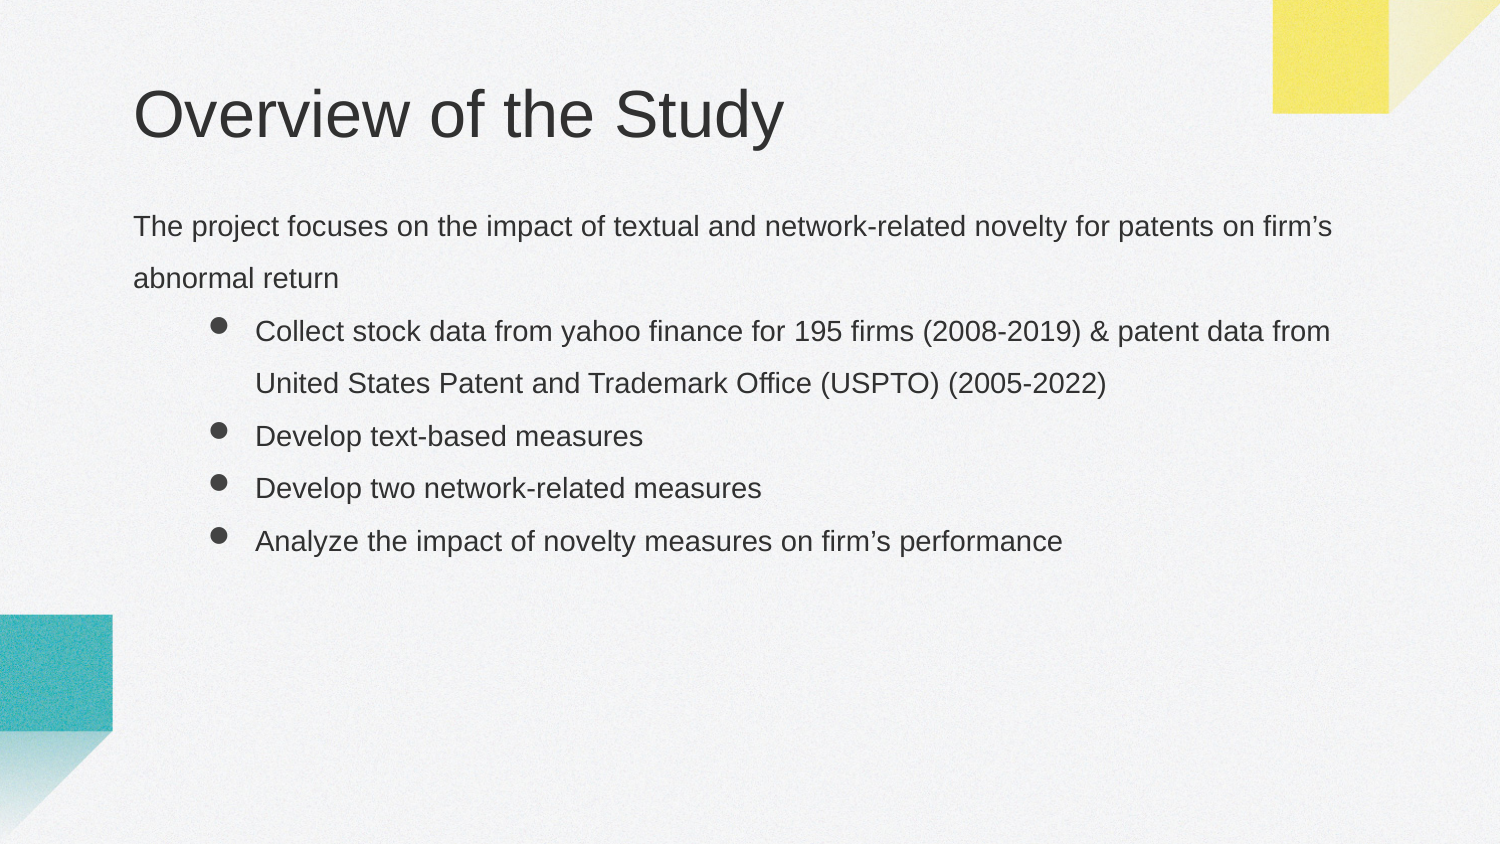

# Overview of the Study
The project focuses on the impact of textual and network-related novelty for patents on firm’s abnormal return
Collect stock data from yahoo finance for 195 firms (2008-2019) & patent data from United States Patent and Trademark Office (USPTO) (2005-2022)
Develop text-based measures
Develop two network-related measures
Analyze the impact of novelty measures on firm’s performance